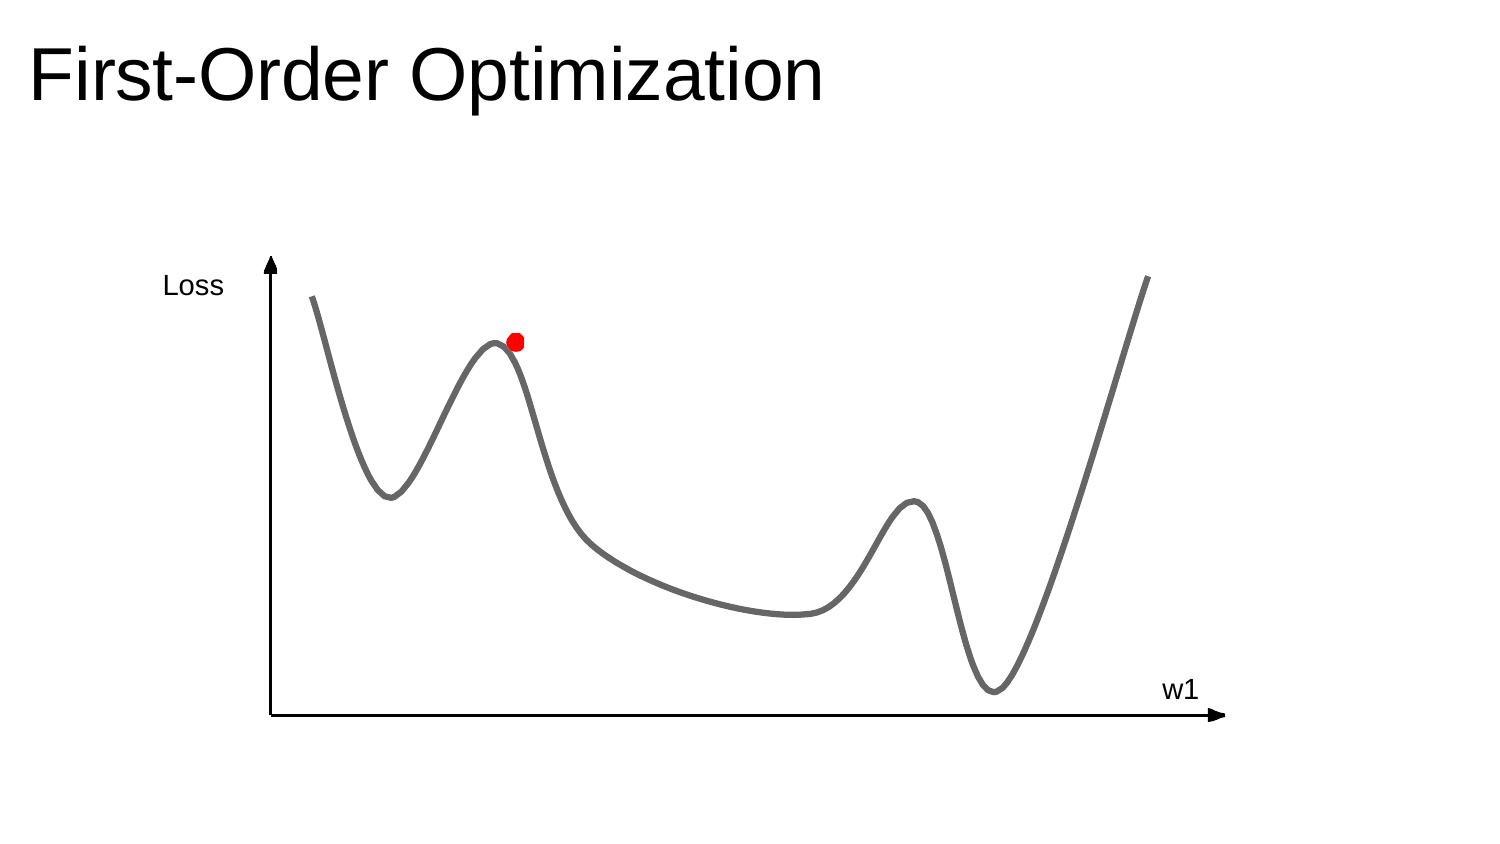

# First-Order Optimization

Loss

w1

Fei-Fei Li & Justin Johnson & Serena Yeung	Lecture 7 -	April 24, 2018